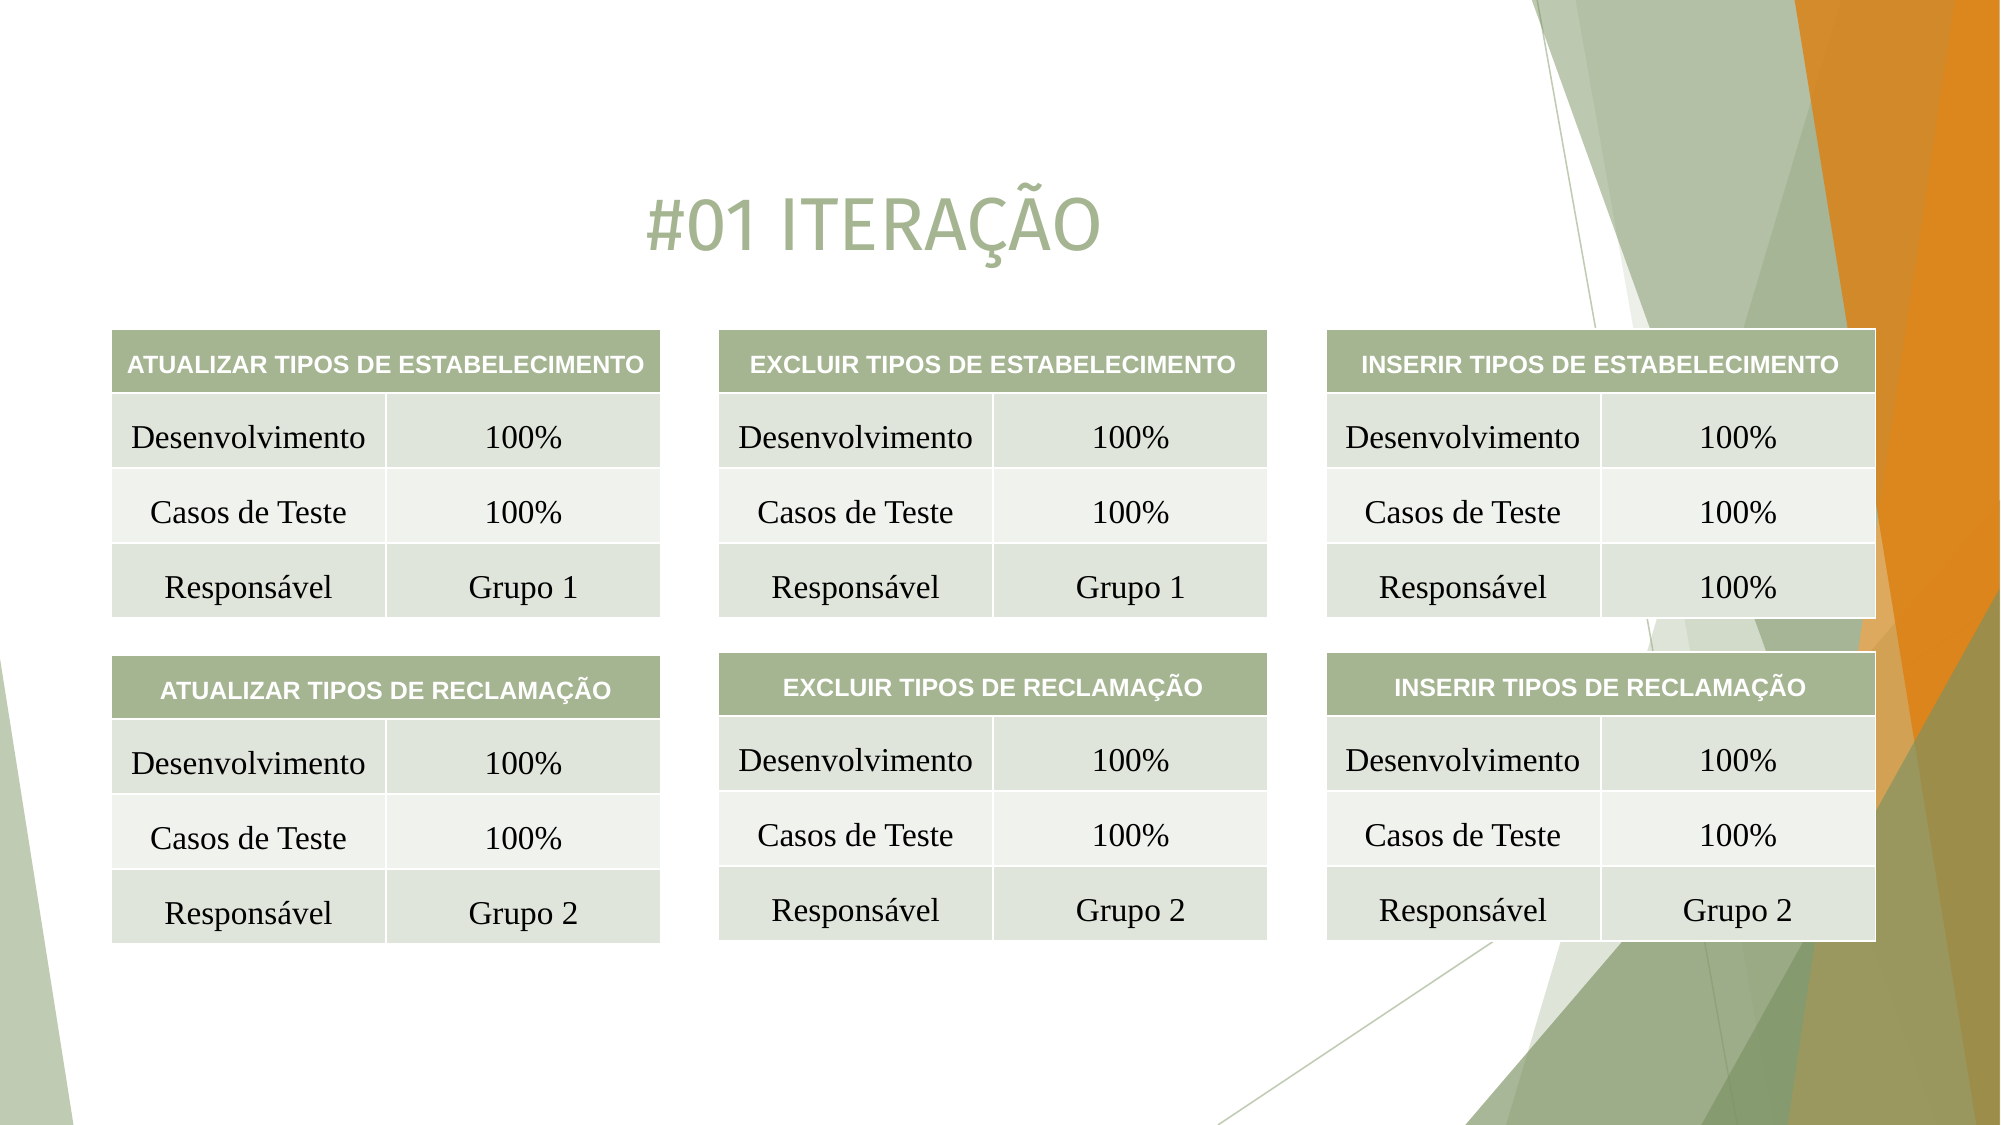

# #01 ITERAÇÃO
| ATUALIZAR TIPOS DE ESTABELECIMENTO |  |
| --- | --- |
| Desenvolvimento | 100% |
| Casos de Teste | 100% |
| Responsável | Grupo 1 |
| EXCLUIR TIPOS DE ESTABELECIMENTO |  |
| --- | --- |
| Desenvolvimento | 100% |
| Casos de Teste | 100% |
| Responsável | Grupo 1 |
| INSERIR TIPOS DE ESTABELECIMENTO |  |
| --- | --- |
| Desenvolvimento | 100% |
| Casos de Teste | 100% |
| Responsável | 100% |
| EXCLUIR TIPOS DE RECLAMAÇÃO |  |
| --- | --- |
| Desenvolvimento | 100% |
| Casos de Teste | 100% |
| Responsável | Grupo 2 |
| INSERIR TIPOS DE RECLAMAÇÃO |  |
| --- | --- |
| Desenvolvimento | 100% |
| Casos de Teste | 100% |
| Responsável | Grupo 2 |
| ATUALIZAR TIPOS DE RECLAMAÇÃO |  |
| --- | --- |
| Desenvolvimento | 100% |
| Casos de Teste | 100% |
| Responsável | Grupo 2 |